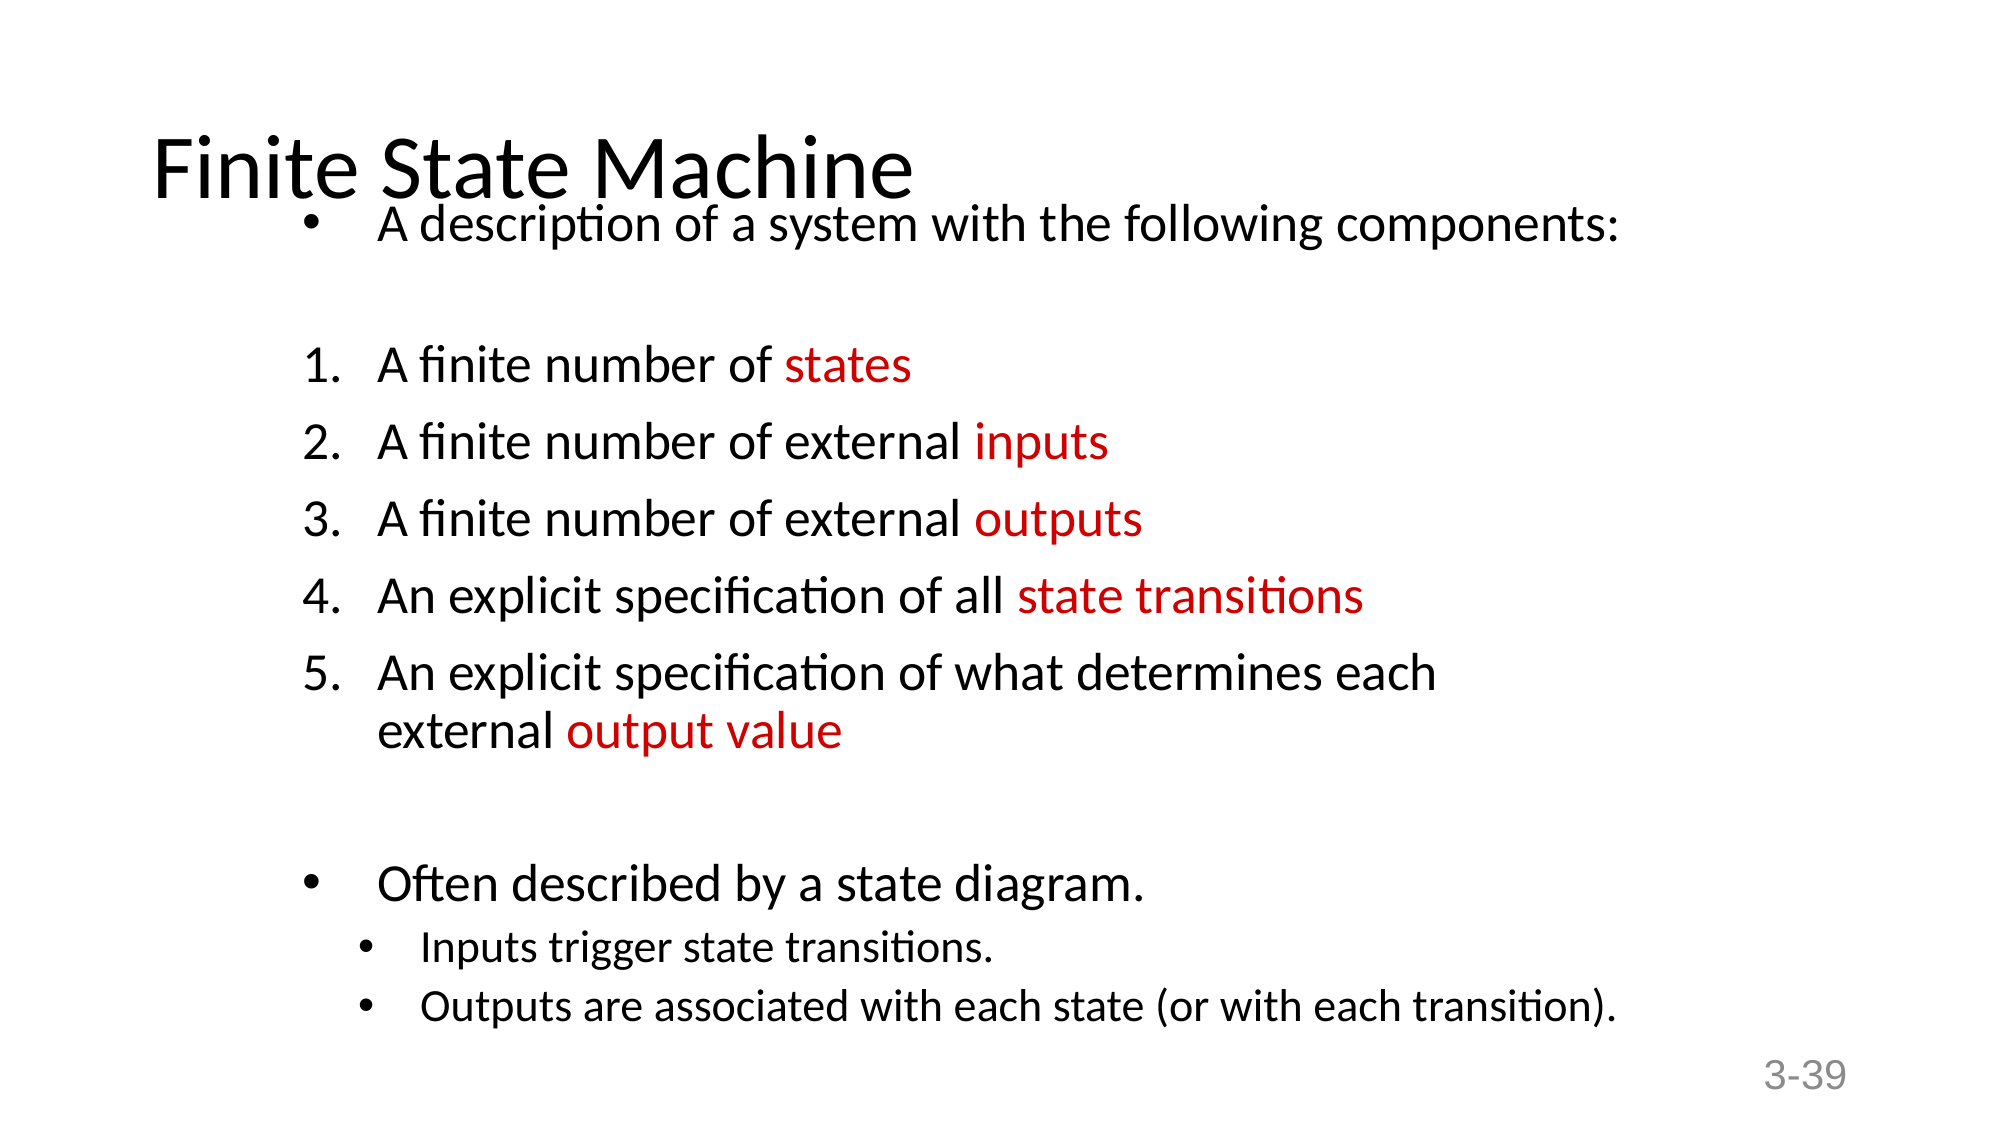

# Finite State Machine
A description of a system with the following components:
A finite number of states
A finite number of external inputs
A finite number of external outputs
An explicit specification of all state transitions
An explicit specification of what determines each
external output value

Often described by a state diagram.
Inputs trigger state transitions.
Outputs are associated with each state (or with each transition).
3-39